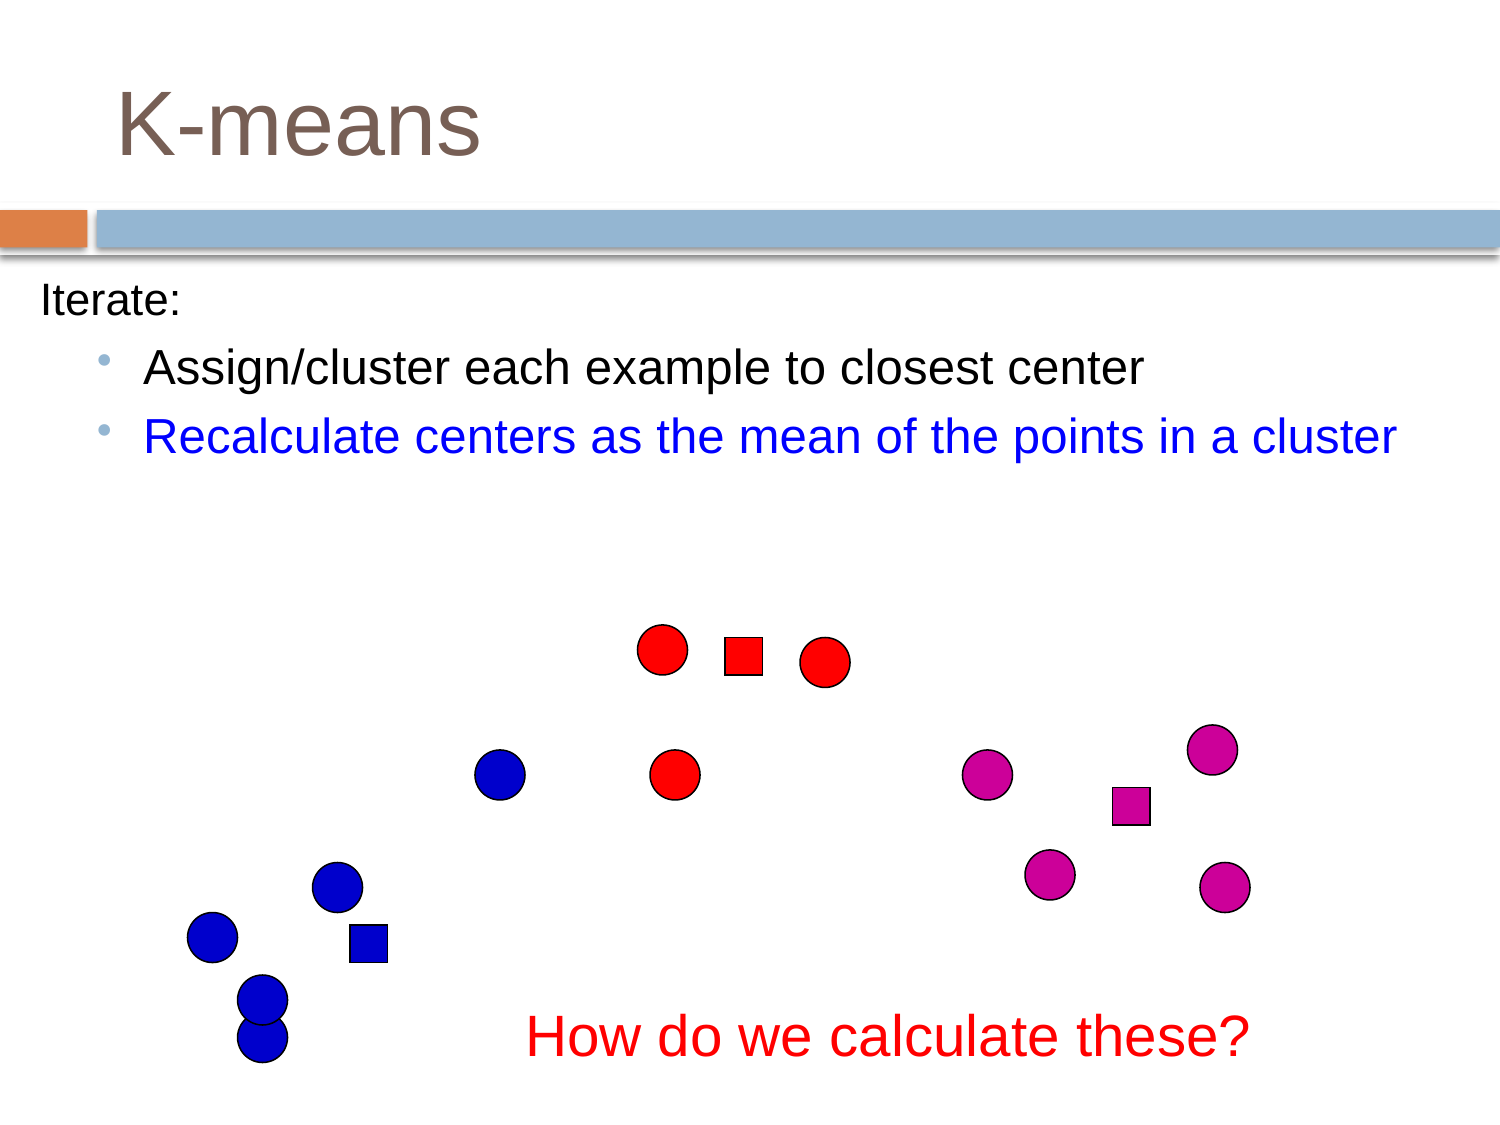

# K-means
Iterate:
Assign/cluster each example to closest center
Recalculate centers as the mean of the points in a cluster

How do we calculate these?